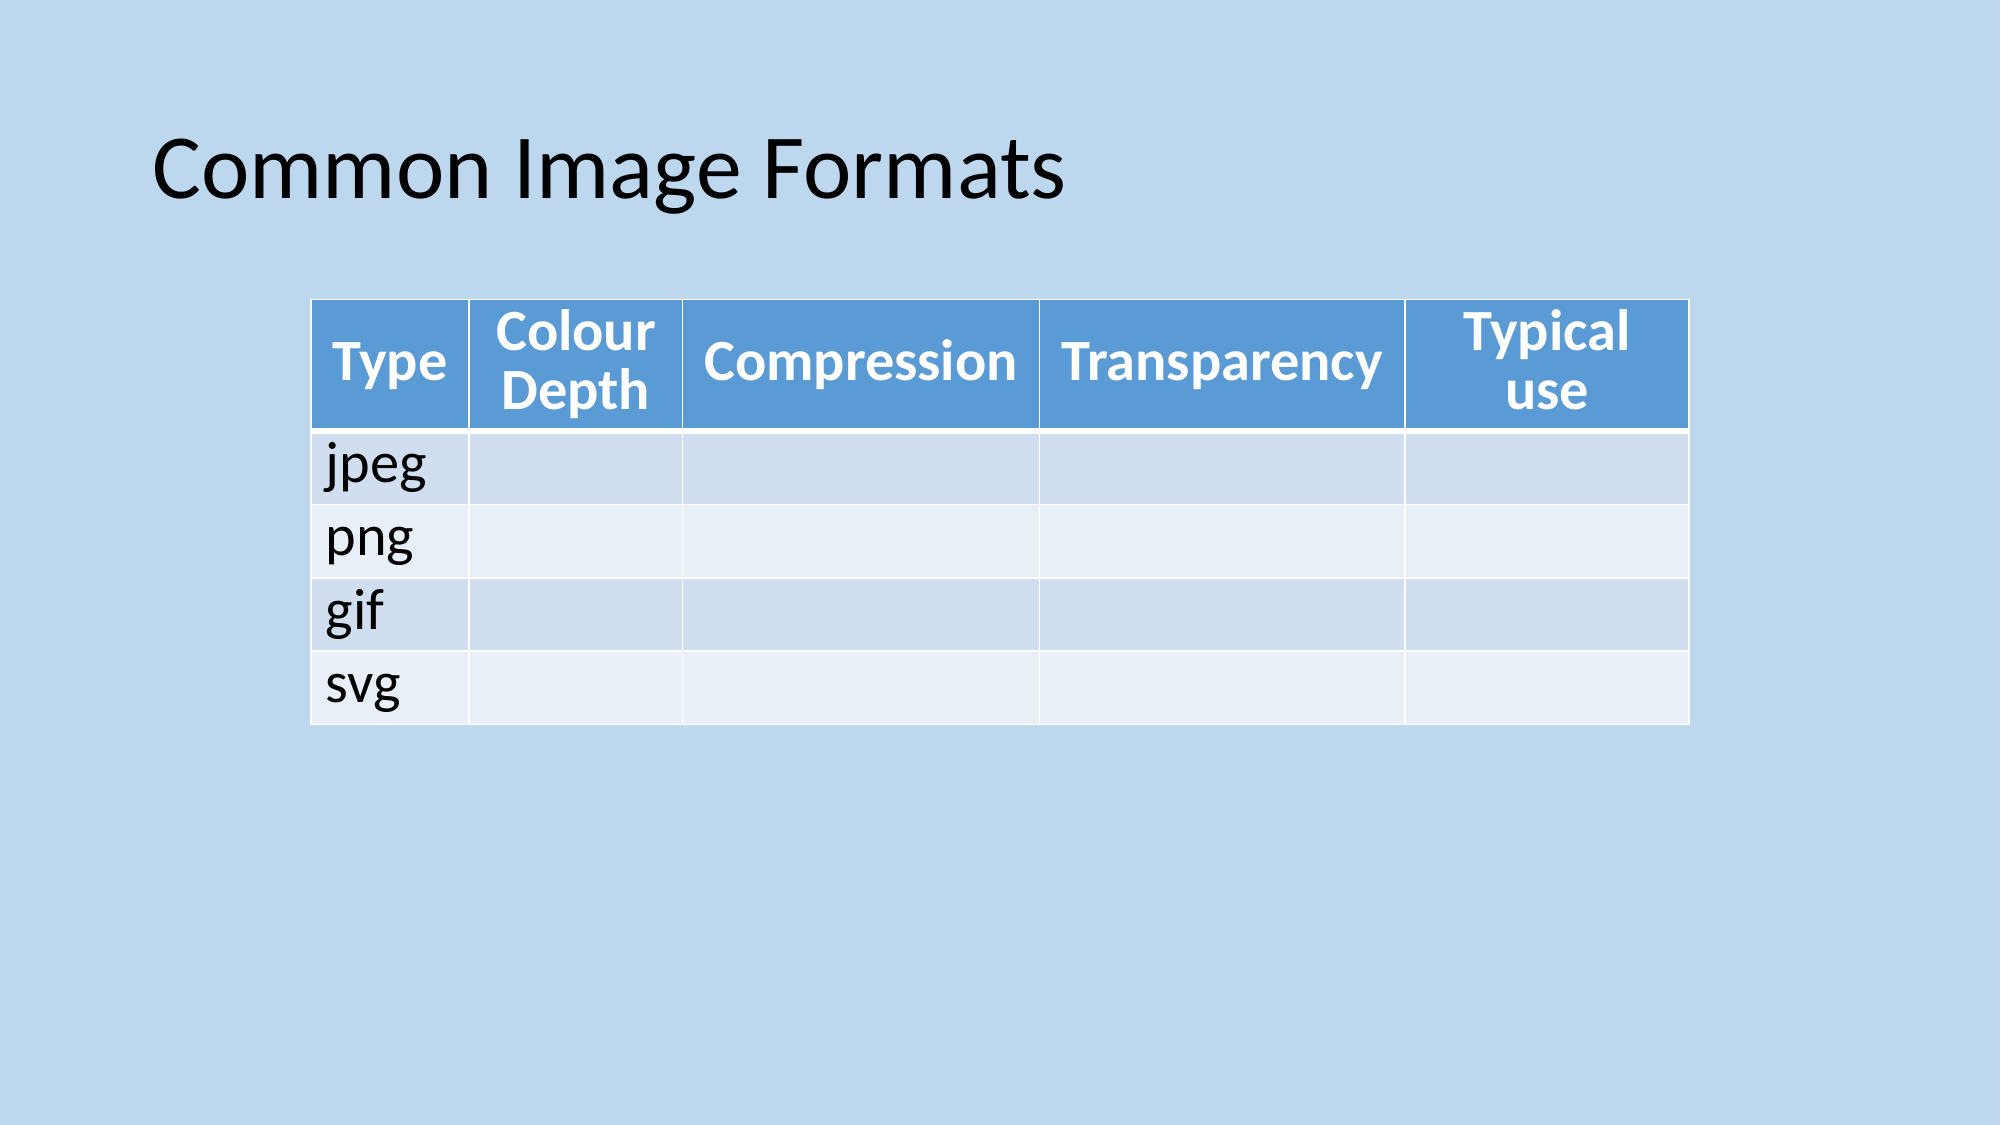

# Common Image Formats
| Type | Colour Depth | Compression | Transparency | Typical use |
| --- | --- | --- | --- | --- |
| jpeg |  |  |  |  |
| png |  |  |  |  |
| gif |  |  |  |  |
| svg |  |  |  |  |